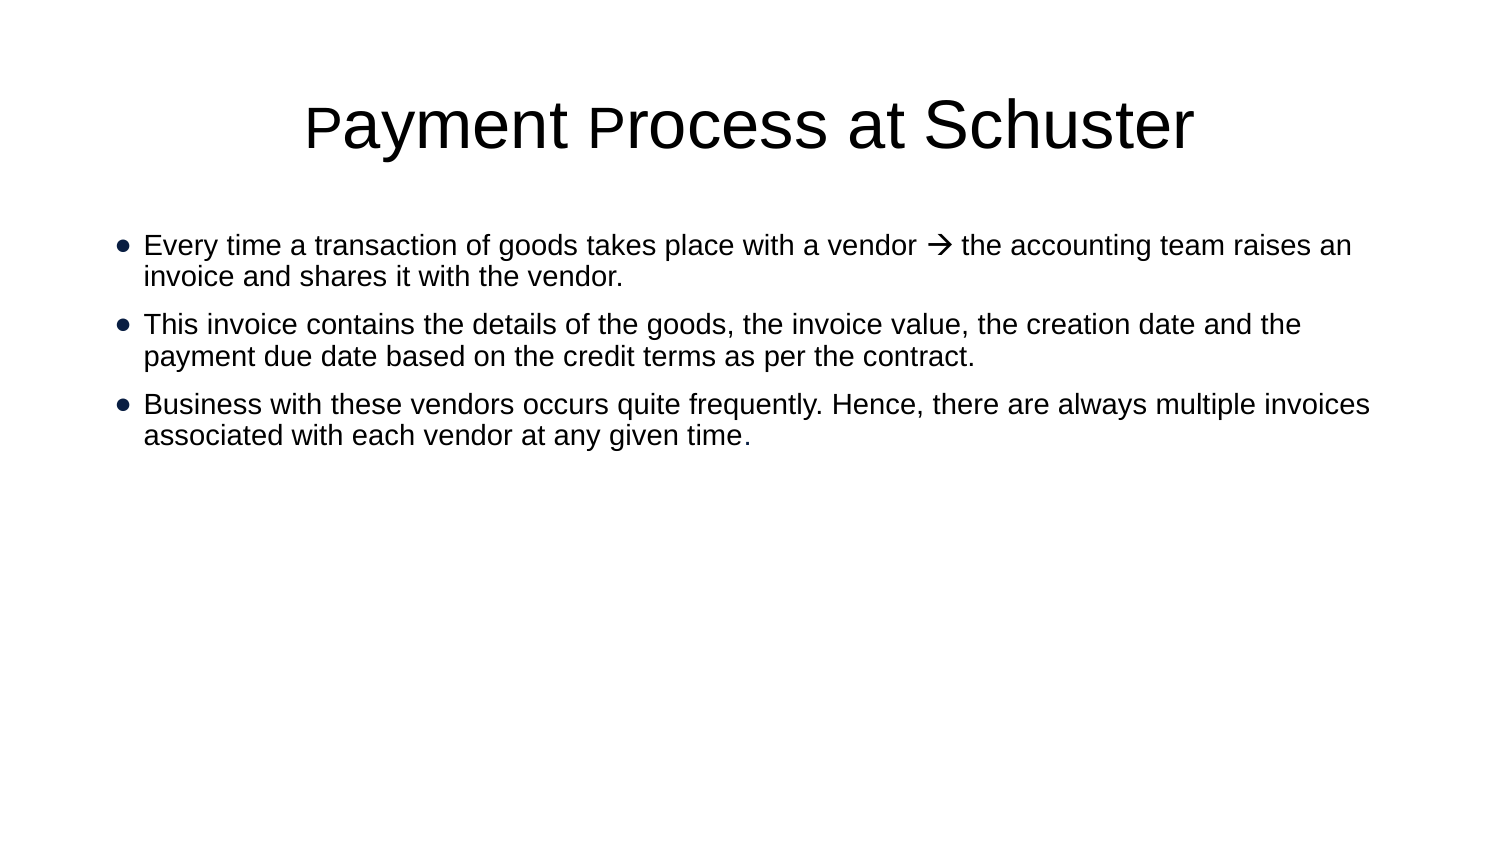

# Payment Process at Schuster
Every time a transaction of goods takes place with a vendor 🡪 the accounting team raises an invoice and shares it with the vendor.
This invoice contains the details of the goods, the invoice value, the creation date and the payment due date based on the credit terms as per the contract.
Business with these vendors occurs quite frequently. Hence, there are always multiple invoices associated with each vendor at any given time.